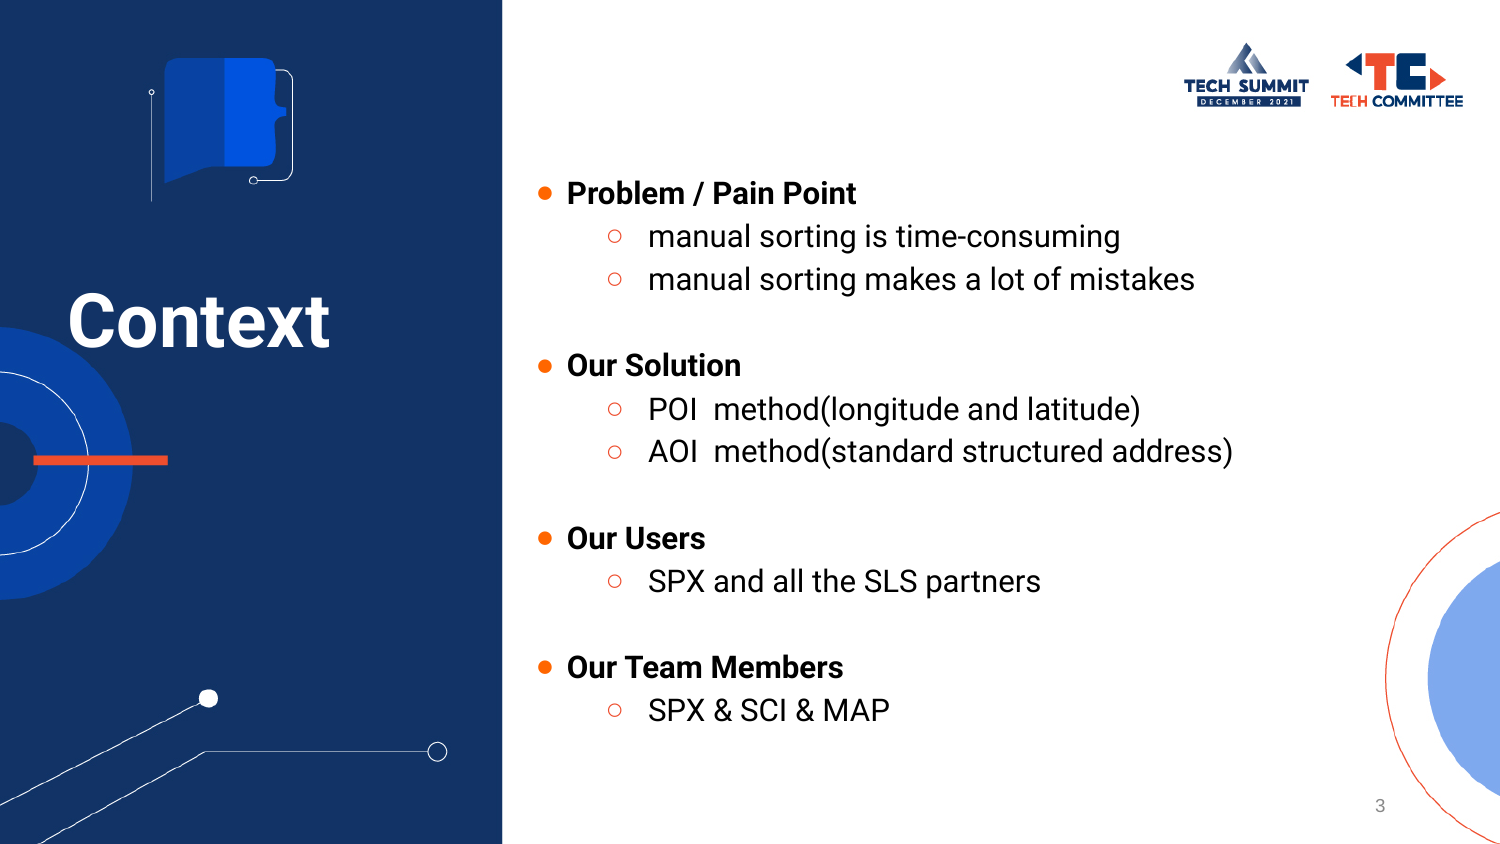

Problem / Pain Point
manual sorting is time-consuming
manual sorting makes a lot of mistakes

Our Solution
POI  method(longitude and latitude)
AOI  method(standard structured address)

Our Users
SPX and all the SLS partners

Our Team Members
SPX & SCI & MAP
Context
3